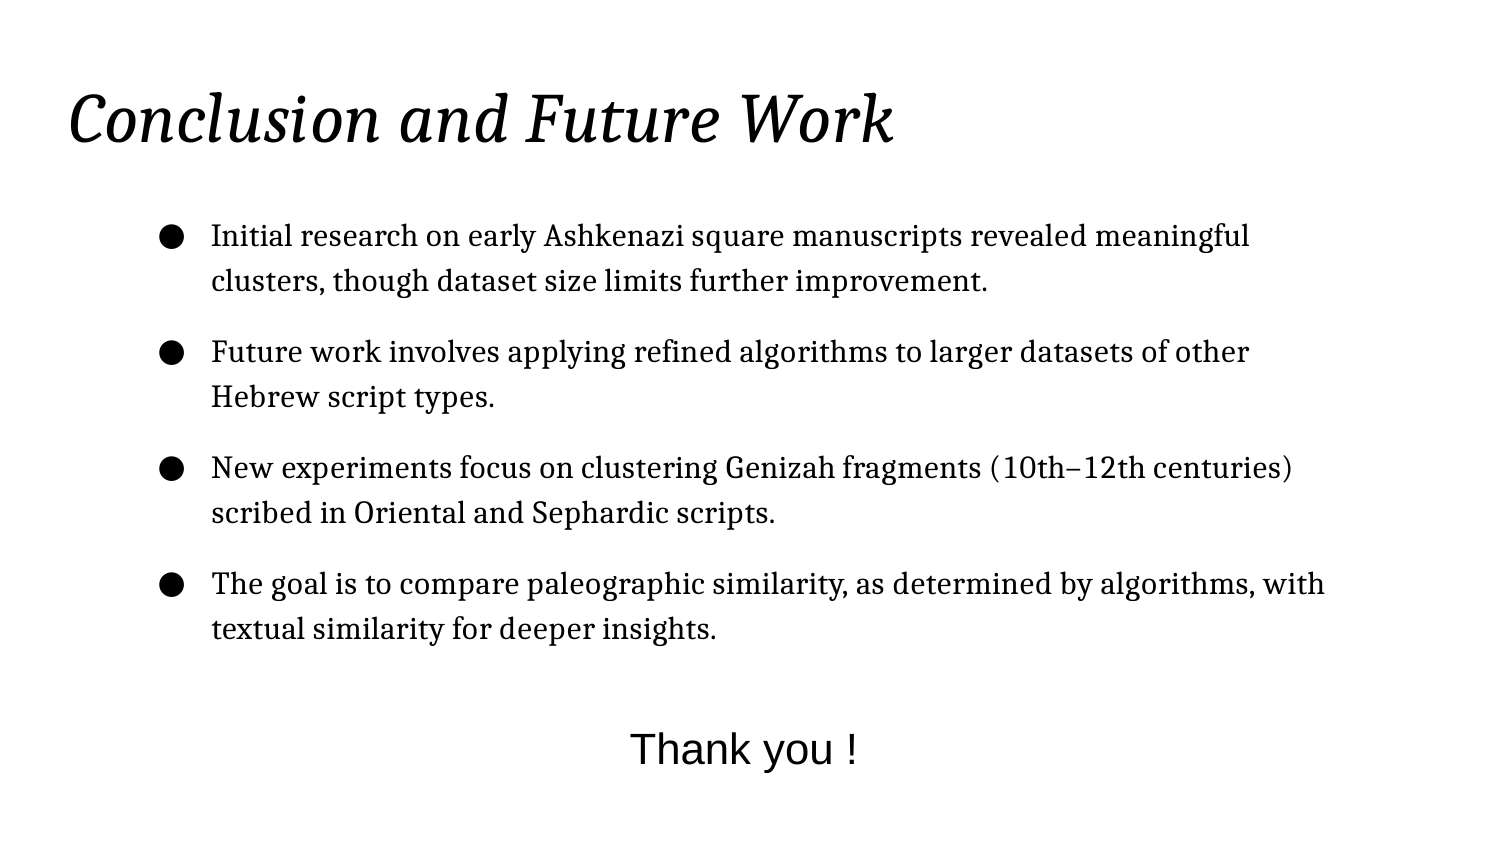

# Conclusion and Future Work

Initial research on early Ashkenazi square manuscripts revealed meaningful clusters, though dataset size limits further improvement.

Future work involves applying refined algorithms to larger datasets of other Hebrew script types.

New experiments focus on clustering Genizah fragments (10th–12th centuries) scribed in Oriental and Sephardic scripts.

The goal is to compare paleographic similarity, as determined by algorithms, with textual similarity for deeper insights.

Thank you !